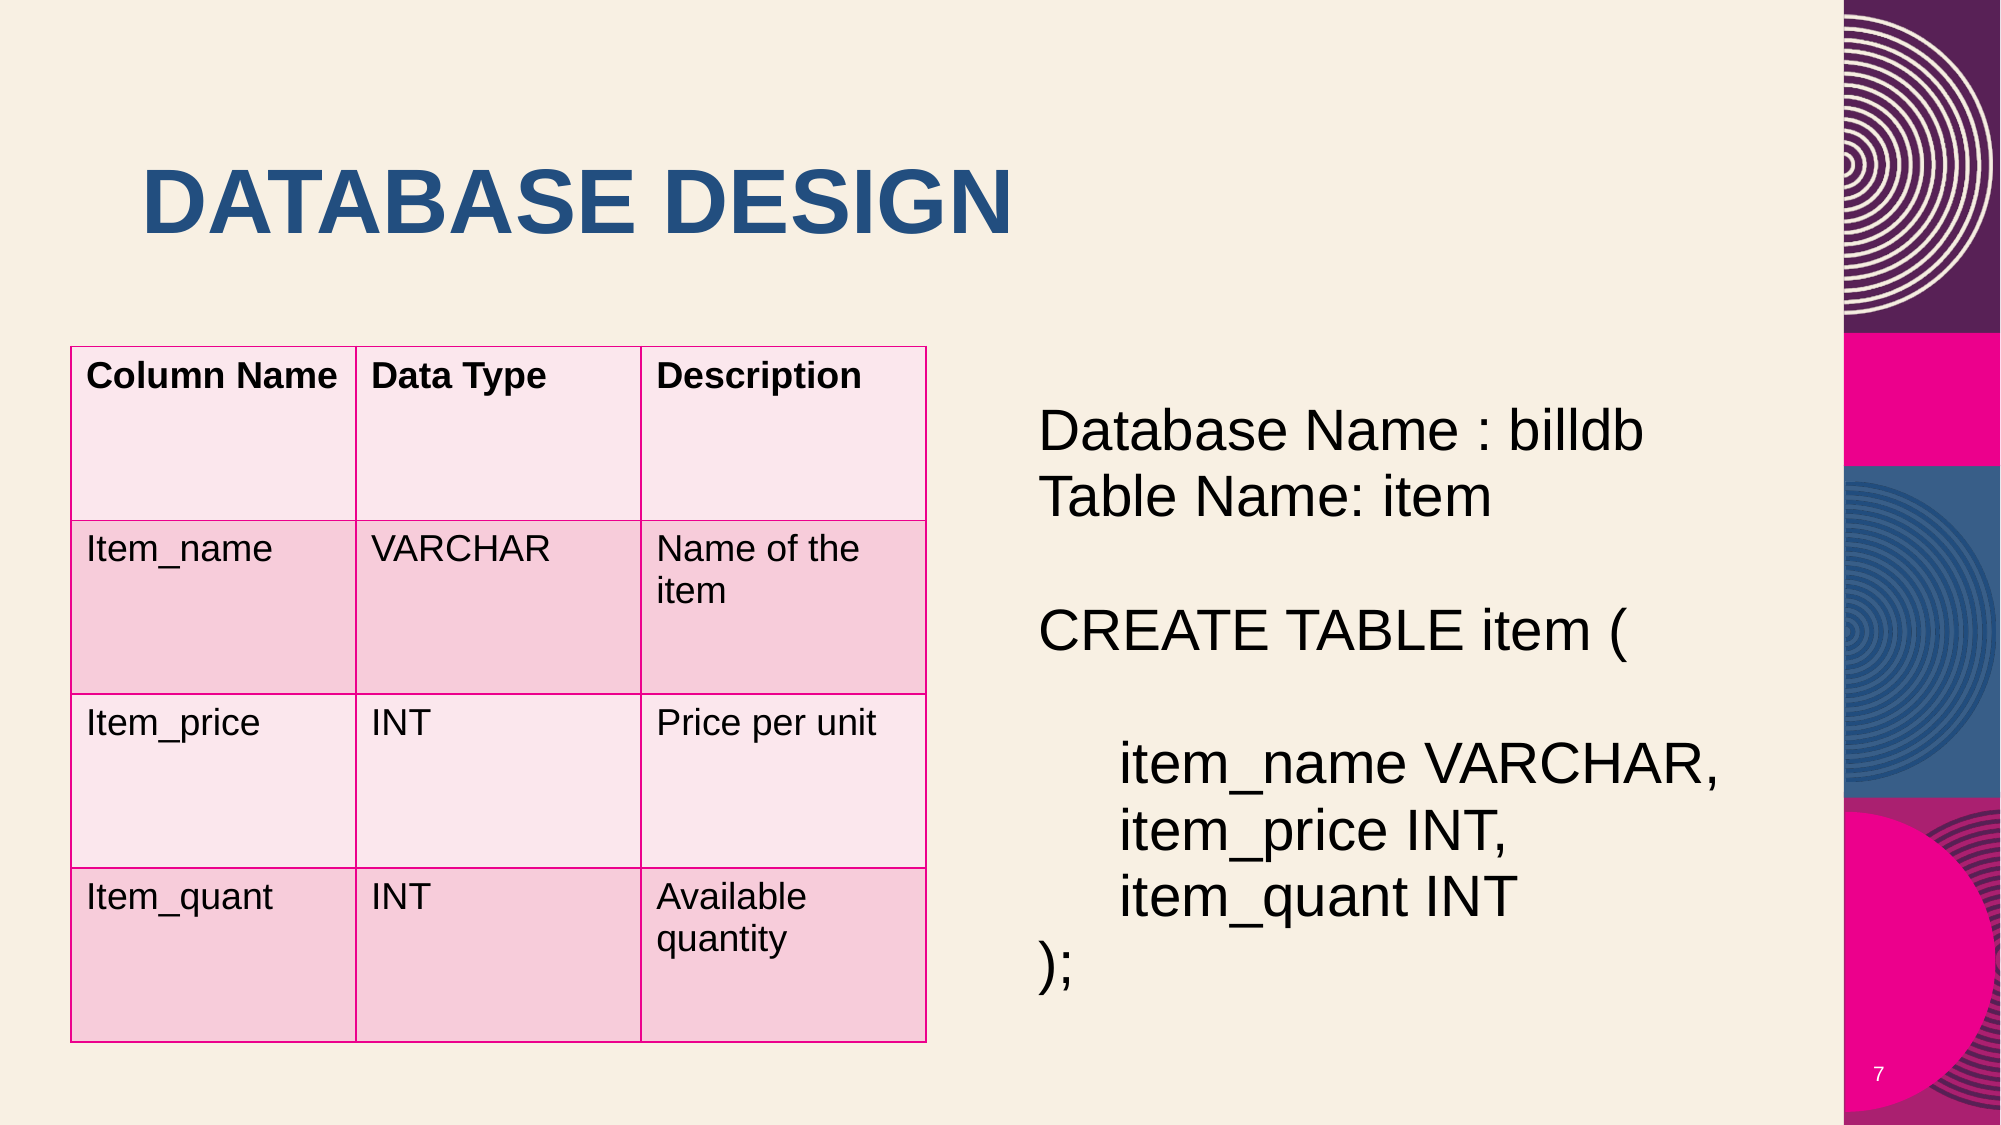

# Database design​
| Column Name | Data Type | Description |
| --- | --- | --- |
| Item\_name | VARCHAR | Name of the item |
| Item\_price | INT | Price per unit |
| Item\_quant | INT | Available quantity |

Database Name : billdb
Table Name: item

CREATE TABLE item (

     item_name VARCHAR,
     item_price INT,
     item_quant INT
);
7